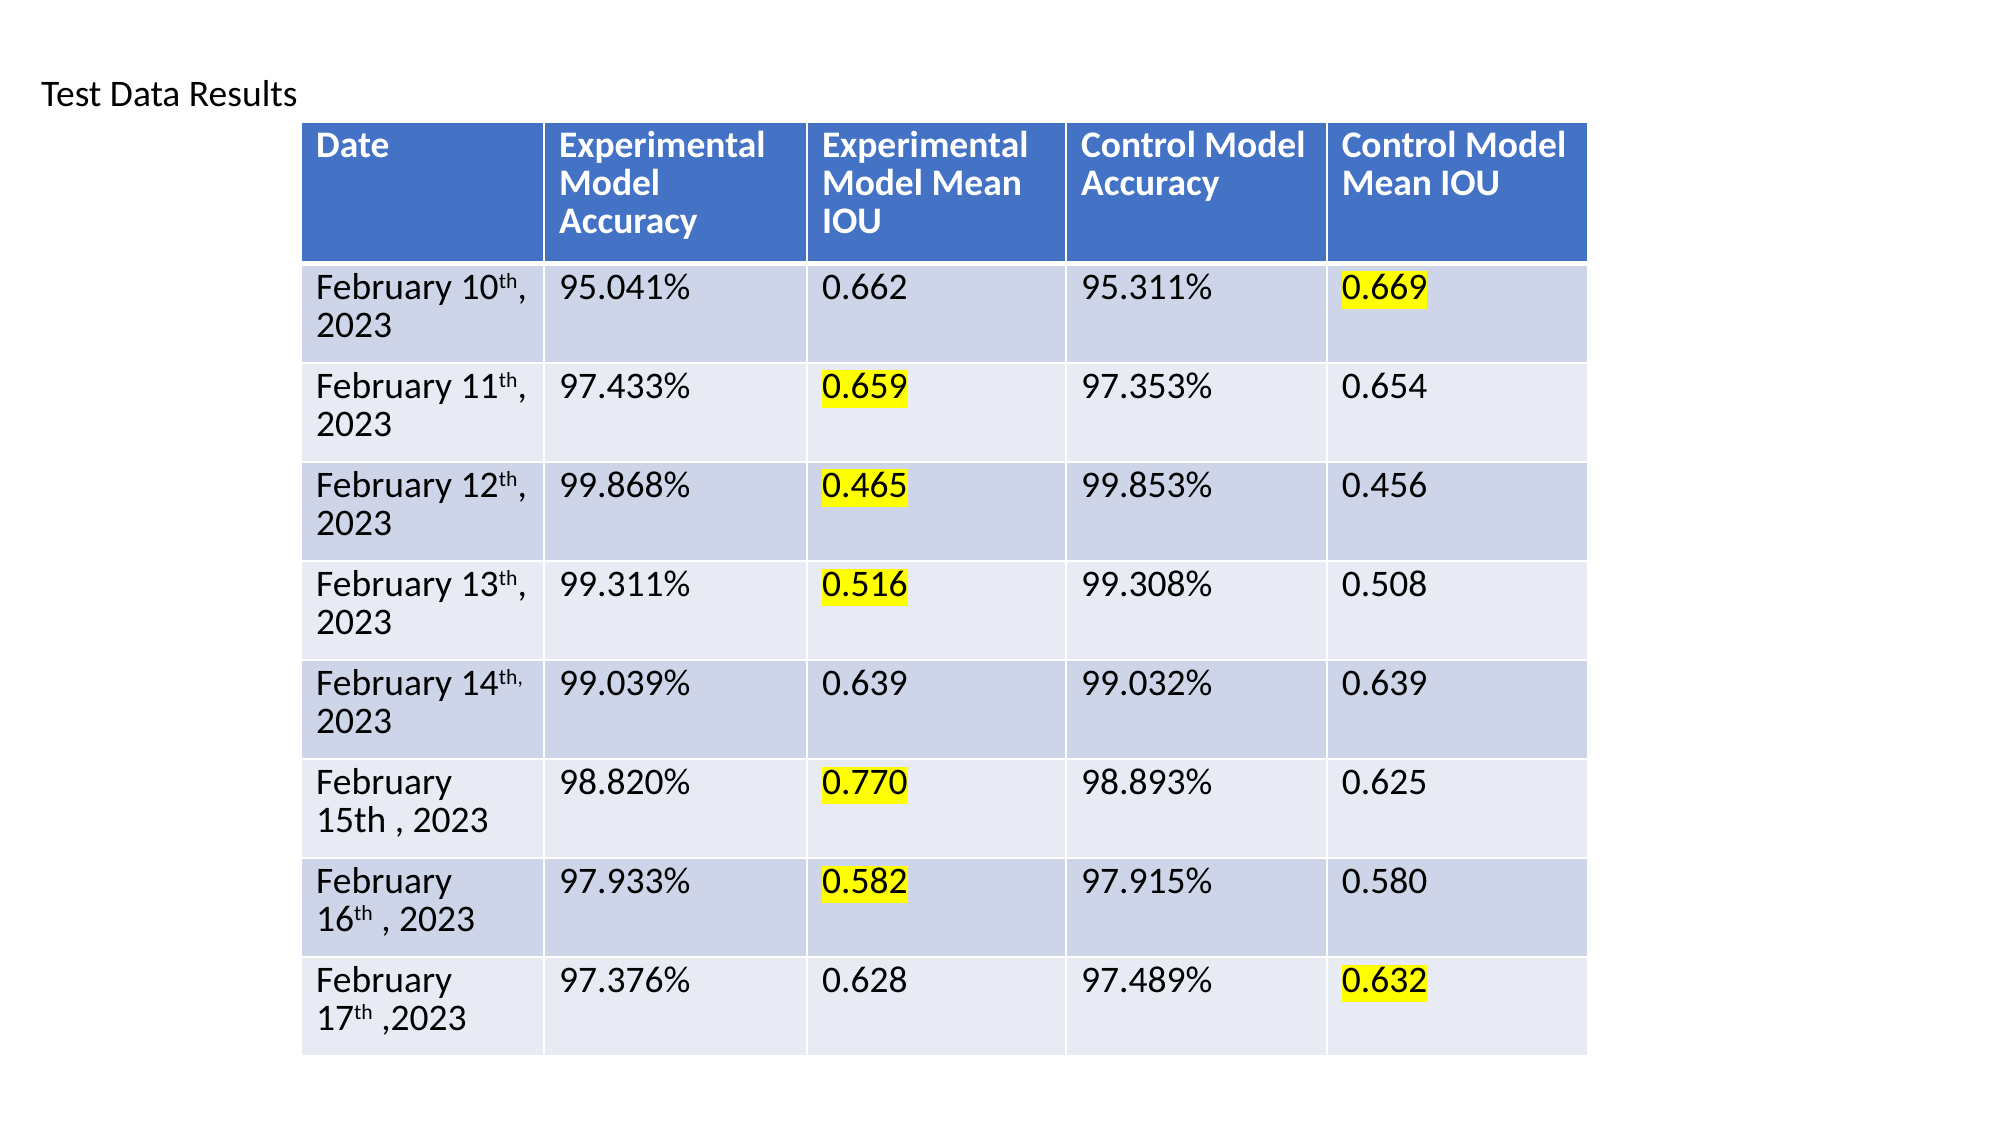

Test Data Results
| Date | Experimental Model Accuracy | Experimental Model Mean IOU | Control Model Accuracy | Control Model Mean IOU |
| --- | --- | --- | --- | --- |
| February 10th, 2023 | 95.041% | 0.662 | 95.311% | 0.669 |
| February 11th, 2023 | 97.433% | 0.659 | 97.353% | 0.654 |
| February 12th, 2023 | 99.868% | 0.465 | 99.853% | 0.456 |
| February 13th, 2023 | 99.311% | 0.516 | 99.308% | 0.508 |
| February 14th, 2023 | 99.039% | 0.639 | 99.032% | 0.639 |
| February 15th , 2023 | 98.820% | 0.770 | 98.893% | 0.625 |
| February 16th , 2023 | 97.933% | 0.582 | 97.915% | 0.580 |
| February 17th ,2023 | 97.376% | 0.628 | 97.489% | 0.632 |